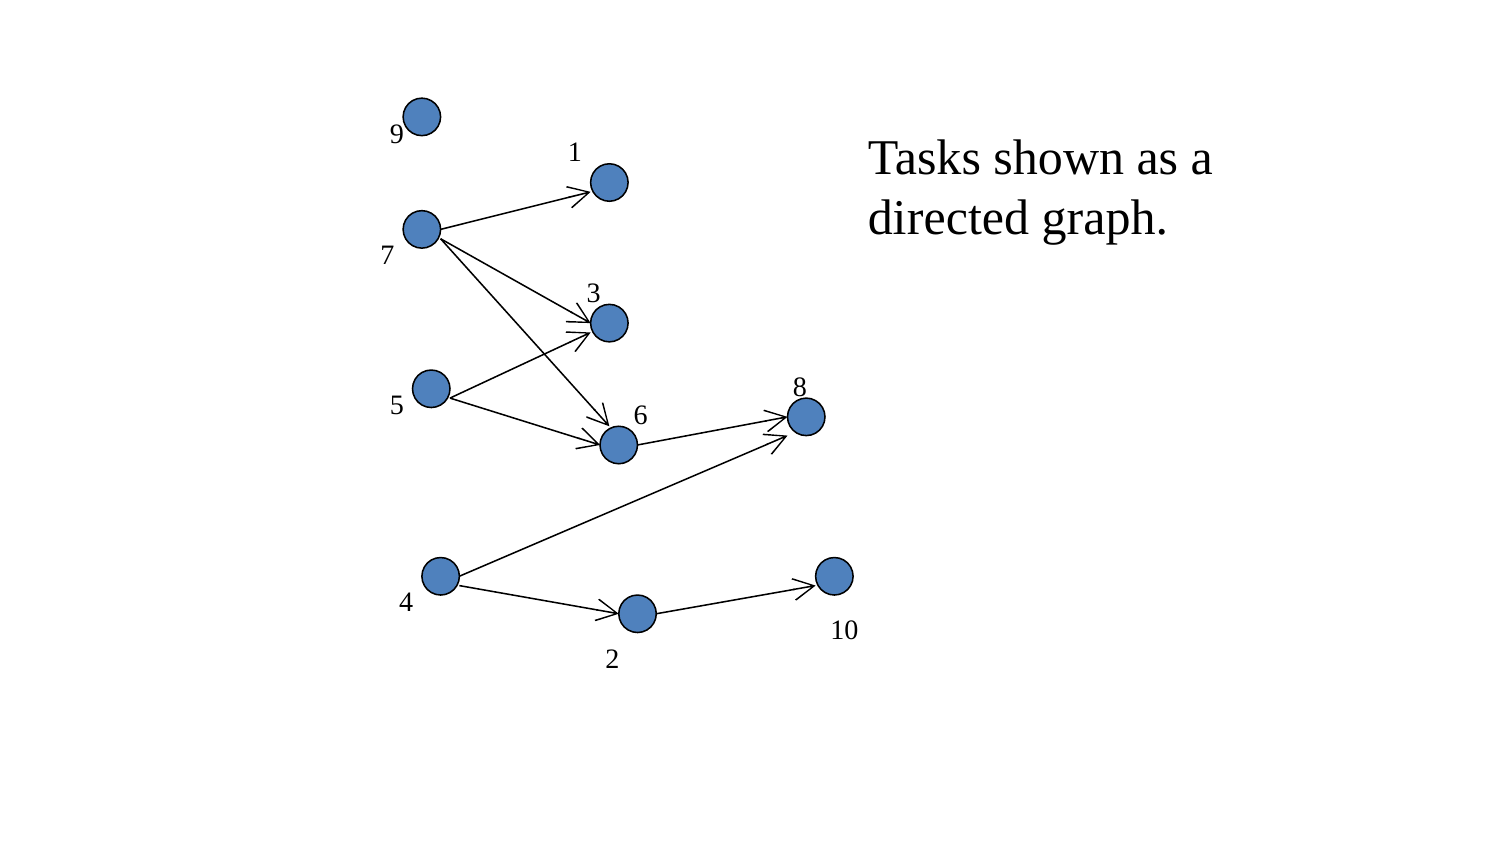

9
Tasks shown as a directed graph.
1

7

3

8

5
6

4

10
2